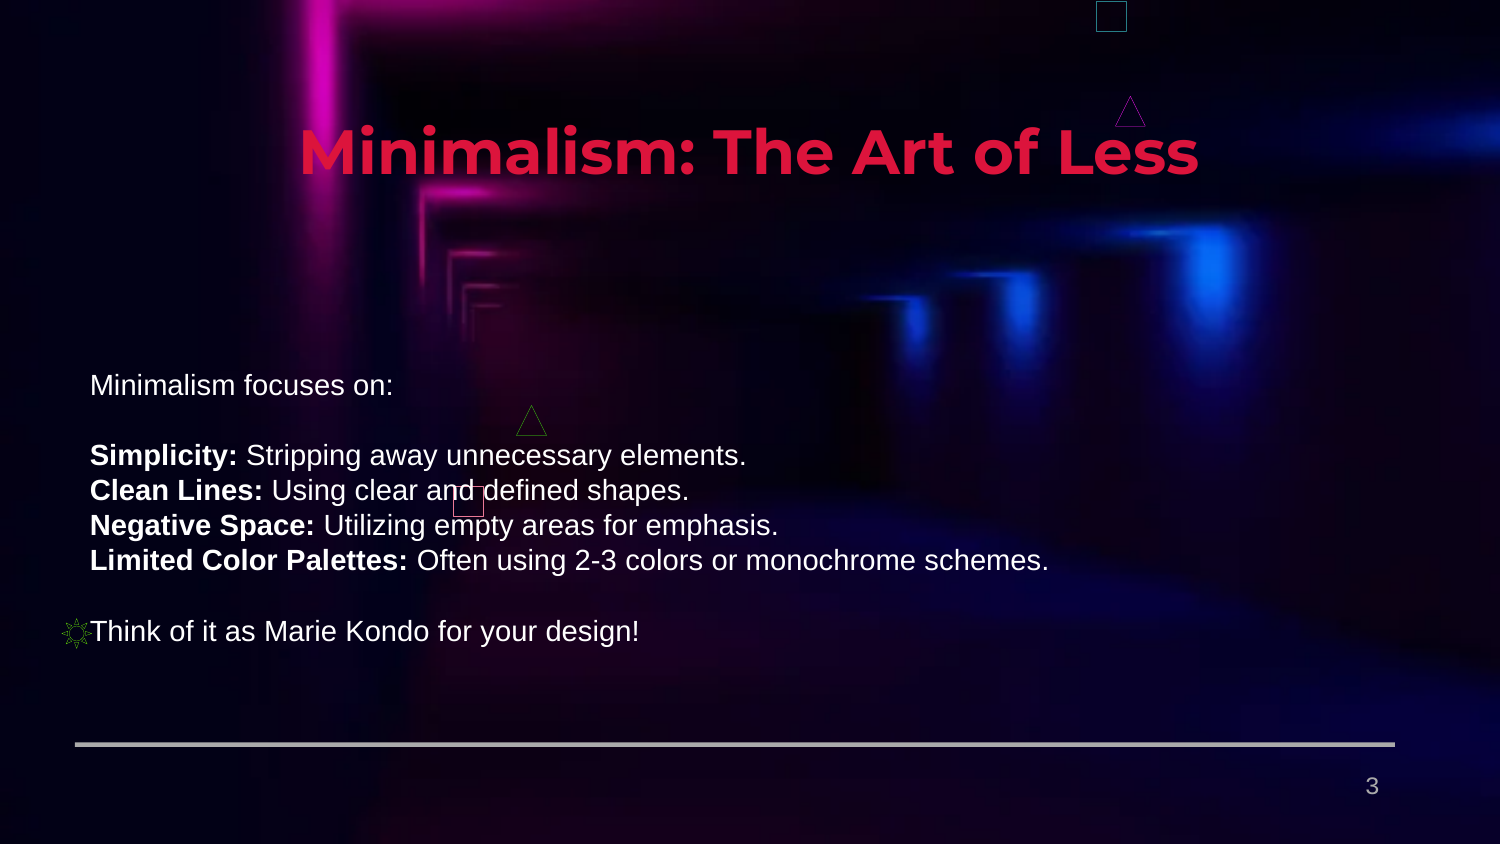

Minimalism: The Art of Less

Minimalism focuses on:

Simplicity: Stripping away unnecessary elements.
Clean Lines: Using clear and defined shapes.
Negative Space: Utilizing empty areas for emphasis.
Limited Color Palettes: Often using 2-3 colors or monochrome schemes.

Think of it as Marie Kondo for your design!

3